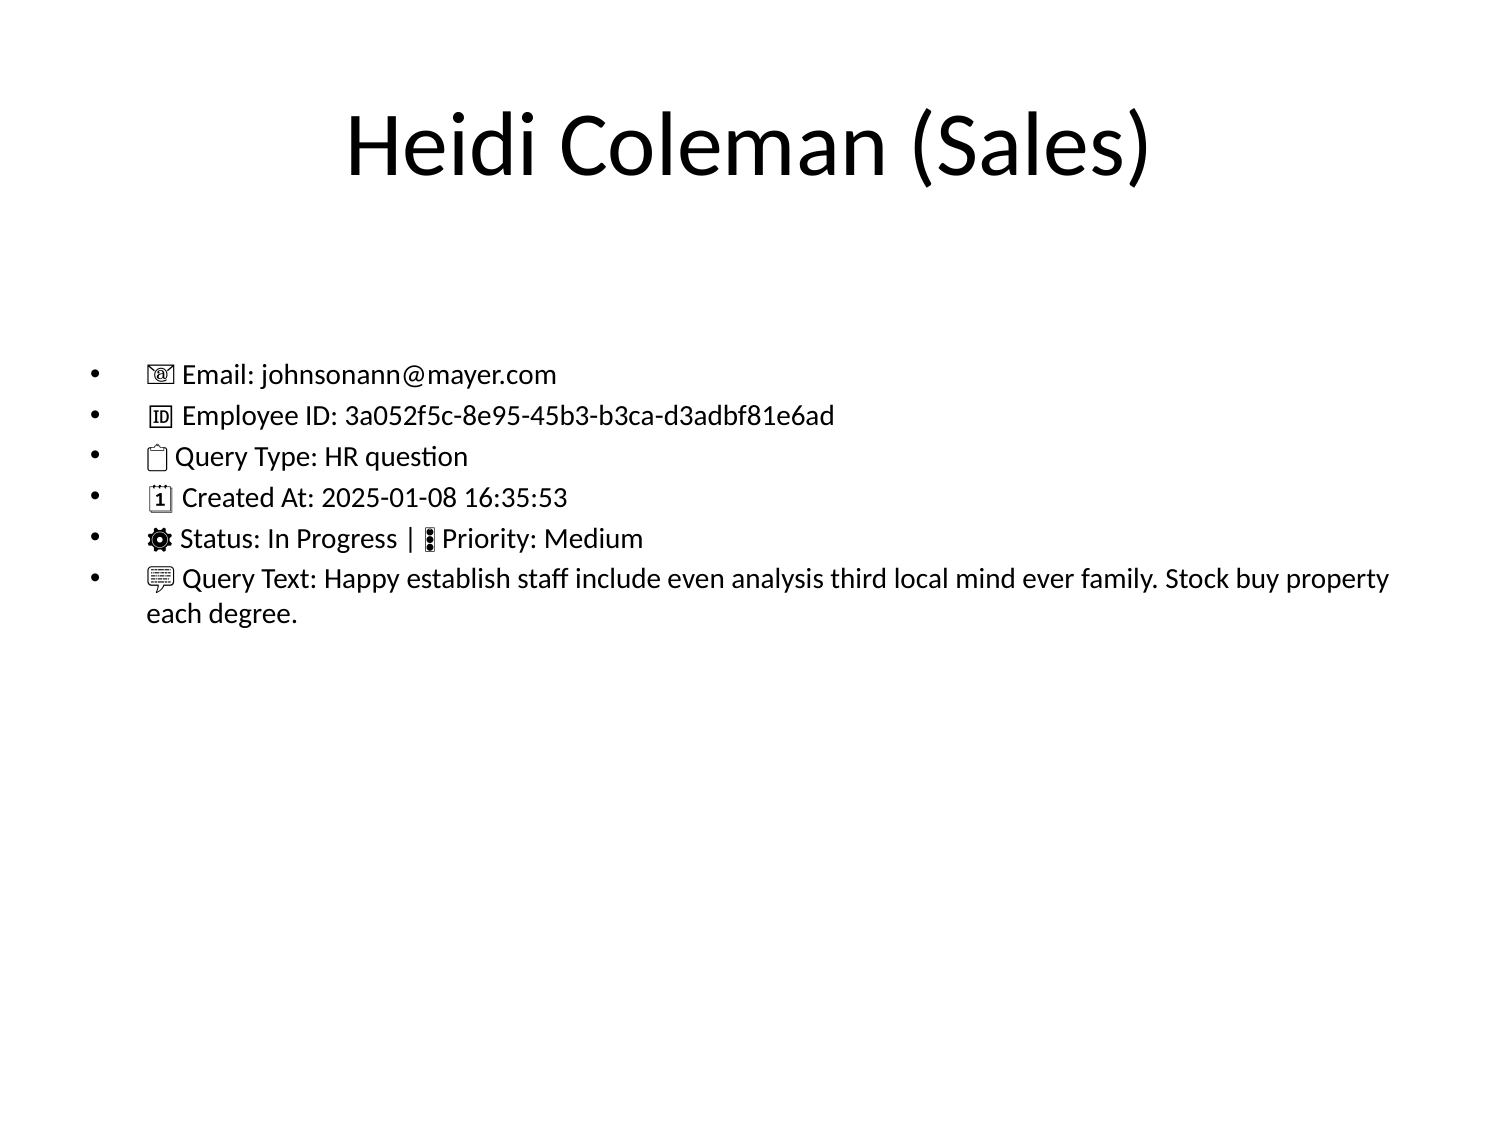

# Heidi Coleman (Sales)

📧 Email: johnsonann@mayer.com
🆔 Employee ID: 3a052f5c-8e95-45b3-b3ca-d3adbf81e6ad
📋 Query Type: HR question
🗓 Created At: 2025-01-08 16:35:53
⚙ Status: In Progress | 🚦 Priority: Medium
💬 Query Text: Happy establish staff include even analysis third local mind ever family. Stock buy property each degree.